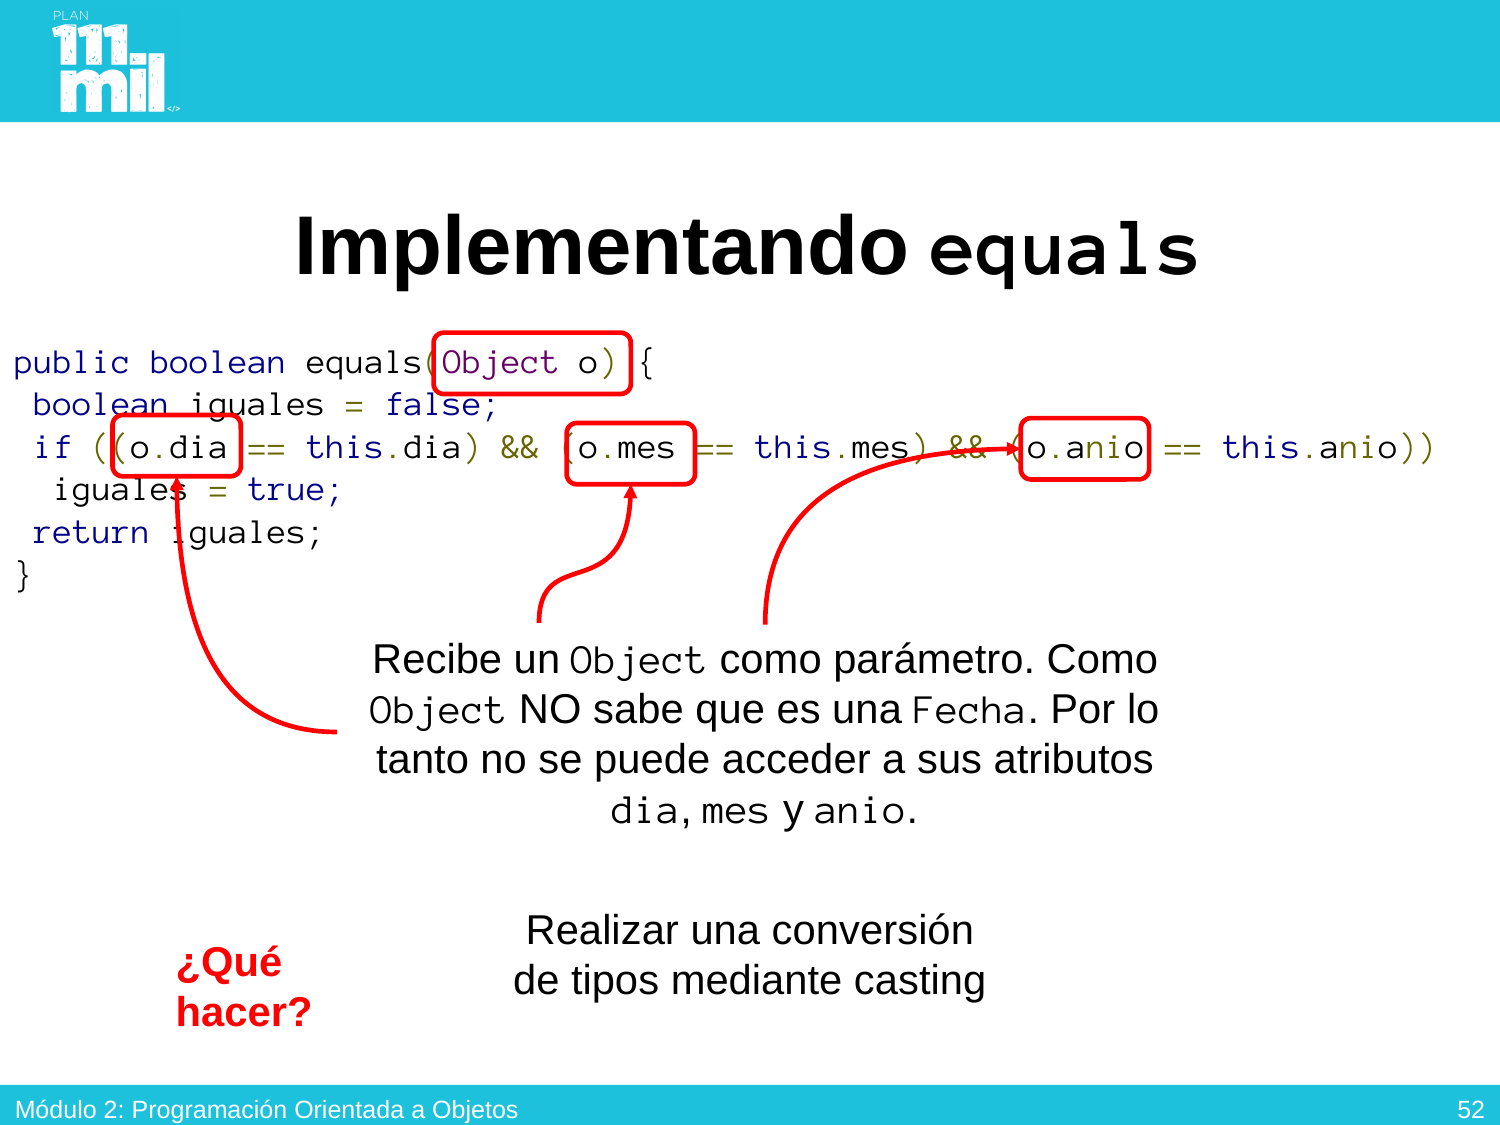

# Implementando equals
public boolean equals(Object o) {
 boolean iguales = false;
 if ((o.dia == this.dia) && (o.mes == this.mes) && (o.anio == this.anio))
  iguales = true;
 return iguales;
}

Recibe un Object como parámetro. Como Object NO sabe que es una Fecha. Por lo tanto no se puede acceder a sus atributos dia, mes y anio.
Realizar una conversión de tipos mediante casting
¿Qué hacer?
52
Módulo 2: Programación Orientada a Objetos